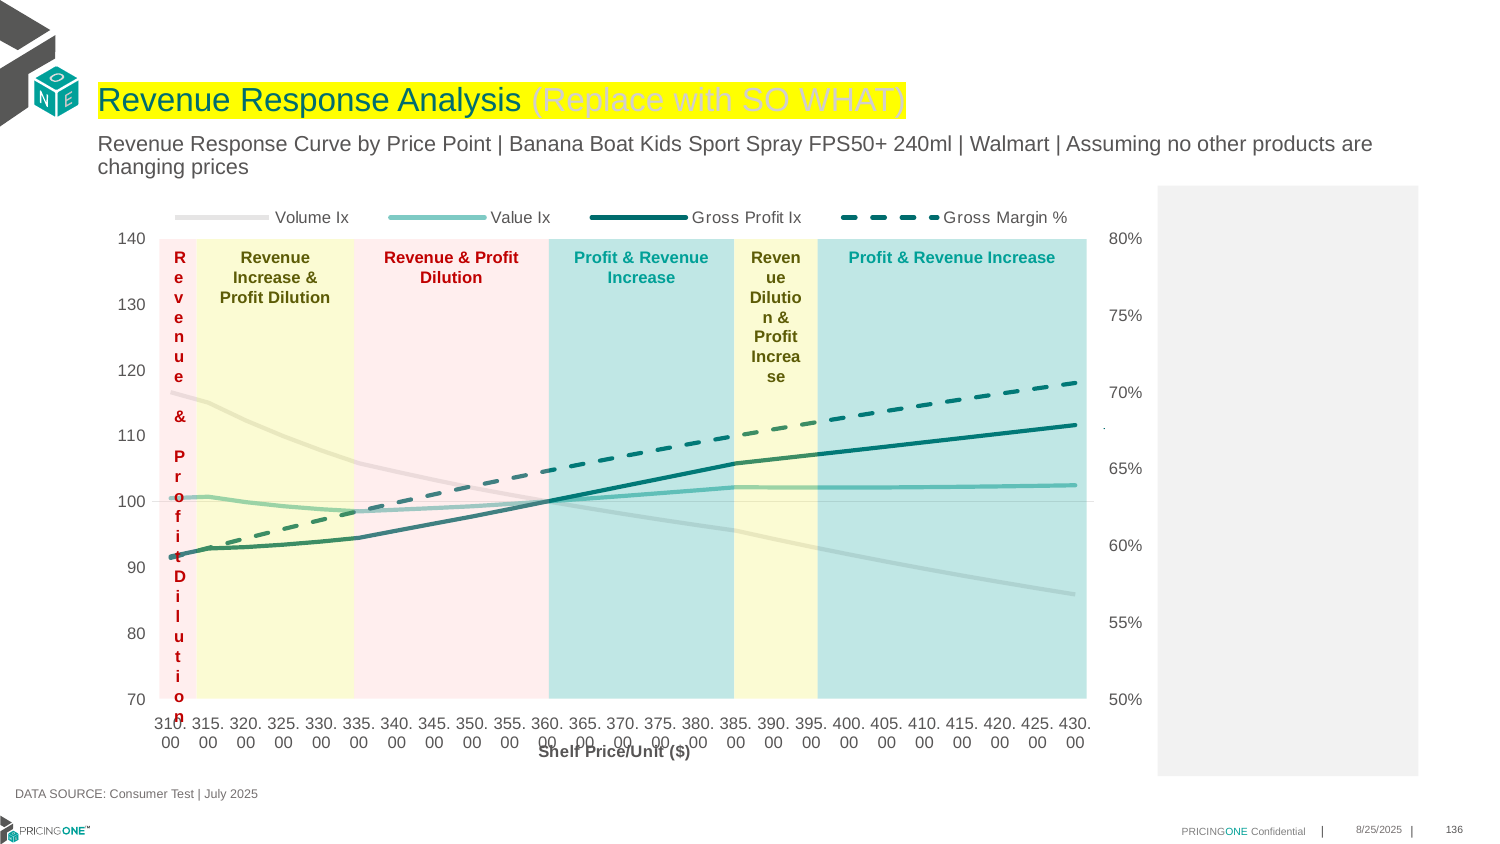

# Revenue Response Analysis (Replace with SO WHAT)

Revenue Response Curve by Price Point | Banana Boat Kids Sport Spray FPS50+ 240ml | Walmart | Assuming no other products are changing prices

### Chart:

| Category | Volume Ix | Value Ix | Gross Profit Ix | Gross Margin % |
|---|---|---|---|---|
| 310.00 | 116.59839047642078 | 100.48756320655372 | 91.6261998419418 | 0.5917950709915296 |
| 315.00 | 115.01389266501474 | 100.71084655104549 | 92.8443416329826 | 0.5982745143091244 |
| 320.00 | 112.29970237968733 | 99.88561995004524 | 93.05847913767073 | 0.6045514750230444 |
| 325.00 | 109.8976084294973 | 99.26740739548762 | 93.42166213441698 | 0.6106352984842283 |
| 330.00 | 107.74526473467228 | 98.81193095825645 | 93.89960899316824 | 0.6165347636587097 |
| 335.00 | 105.7953566777565 | 98.48547069199788 | 94.46611875086629 | 0.6222581253951467 |
| 340.00 | 104.51025382961203 | 98.73306211083882 | 95.55695706032725 | 0.6278131529628652 |
| 345.00 | 103.27139191411328 | 98.9894163480154 | 96.63601845287647 | 0.6332071652387657 |
| 350.00 | 102.0753714963361 | 99.25314507715359 | 97.70302017025625 | 0.638447062878212 |
| 355.00 | 101.01222129088295 | 99.6158324621927 | 98.84881540150387 | 0.6435393577672511 |
| 360.00 | 100.0 | 100.0 | 100.0 | 0.6484902000204839 |
| 365.00 | 99.0337173283711 | 100.40269952366133 | 101.15474906668263 | 0.6533054027599293 |
| 370.00 | 98.10906603513129 | 100.82140930251194 | 102.31152250127849 | 0.6579904648847952 |
| 375.00 | 97.22231185726588 | 101.25396651804444 | 103.46902099888644 | 0.6625505920196644 |
| 380.00 | 96.37020273936575 | 101.69851100394136 | 104.6261488616323 | 0.6669907158088796 |
| 385.00 | 95.54989383662547 | 102.15343833657926 | 105.78198260836098 | 0.6713155117074654 |
| 390.00 | 94.29698100813214 | 102.11515142468801 | 106.41448370968325 | 0.6755294154035235 |
| 395.00 | 93.09539297321659 | 102.0985944607021 | 107.05233632135243 | 0.6796366379933525 |
| 400.00 | 91.9415101971912 | 102.10186748998322 | 107.69459845499492 | 0.6836411800184354 |
| 405.00 | 90.83206097888805 | 102.12326257133313 | 108.34043292036432 | 0.6875468444626524 |
| 410.00 | 89.7640808635575 | 102.16124147656407 | 108.98909529381109 | 0.6913572487984736 |
| 415.00 | 88.73487743107533 | 102.21441623881915 | 109.63992331284027 | 0.6950758361623475 |
| 420.00 | 87.74199968519976 | 102.28153216325491 | 110.29232752937996 | 0.6987058857318433 |
| 425.00 | 86.78321138732746 | 102.36145296764153 | 110.94578307220284 | 0.7022505223702923 |
| 430.00 | 85.8564677775094 | 102.45314776692713 | 111.59982238554022 | 0.7057127255985446 |
Revenue & Profit Dilution
Revenue Increase & Profit Dilution
Revenue & Profit Dilution
Profit & Revenue Increase
Revenue Dilution & Profit Increase
Profit & Revenue Increase

DATA SOURCE: Consumer Test | July 2025

8/25/2025
136